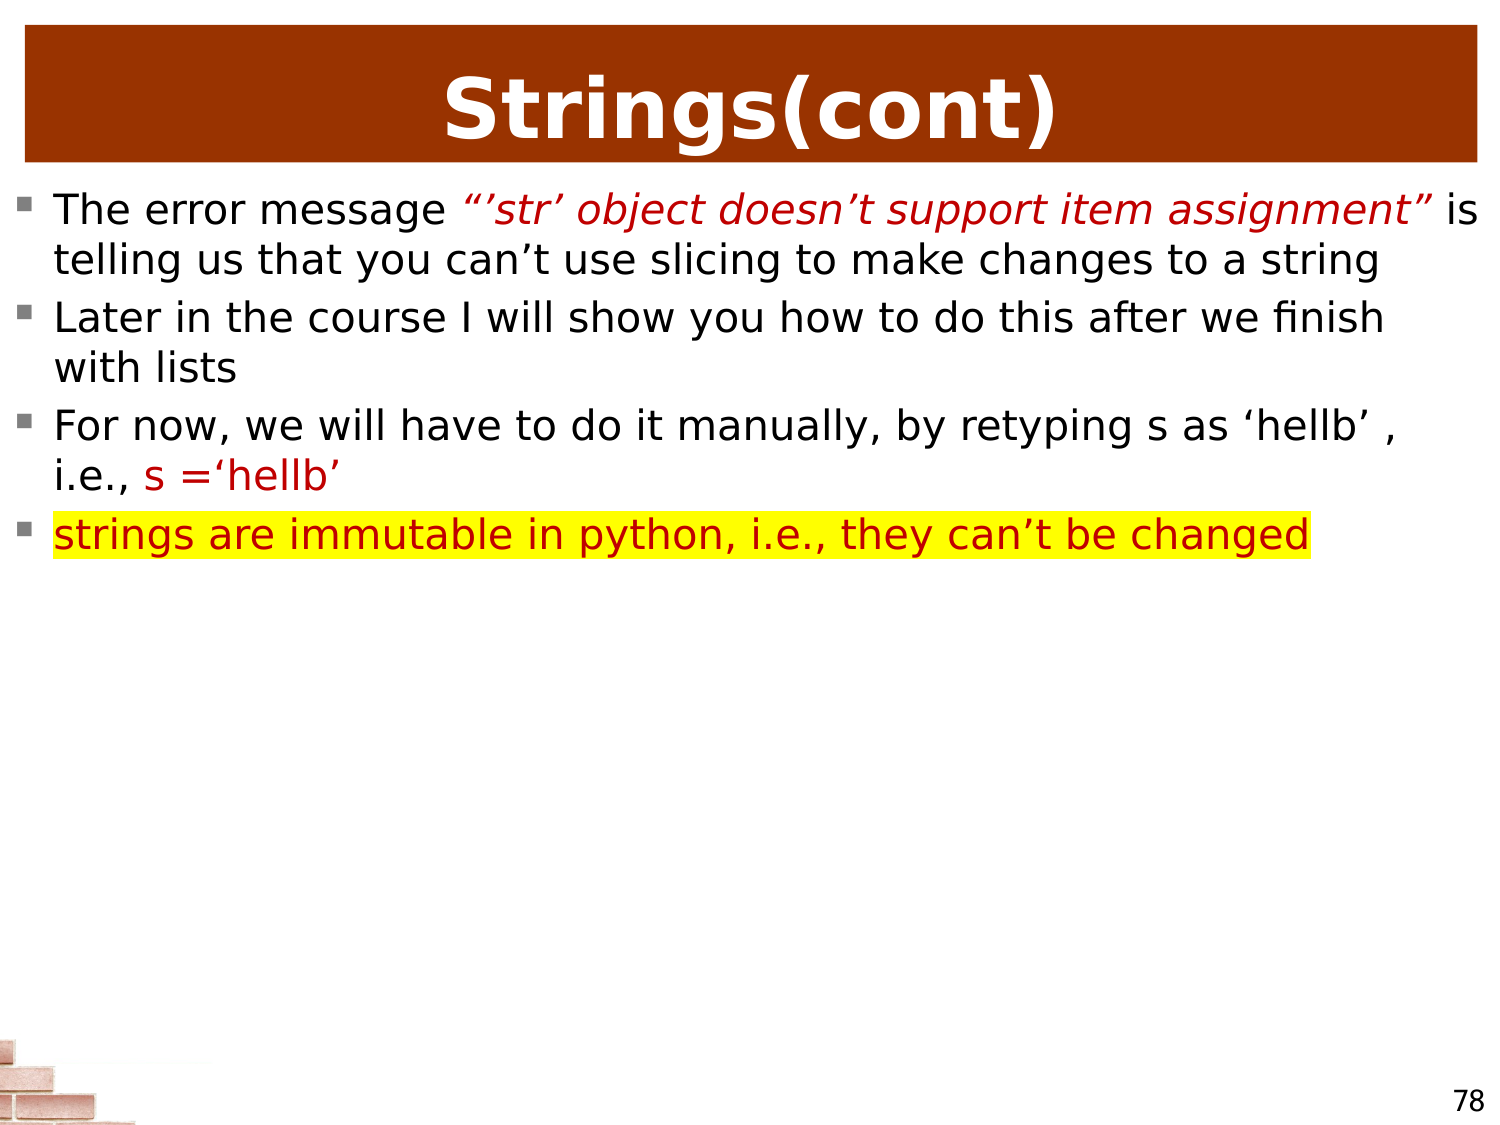

# Strings(cont)
The error message “’str’ object doesn’t support item assignment” is telling us that you can’t use slicing to make changes to a string
Later in the course I will show you how to do this after we finish with lists
For now, we will have to do it manually, by retyping s as ‘hellb’ , i.e., s =‘hellb’
strings are immutable in python, i.e., they can’t be changed

78